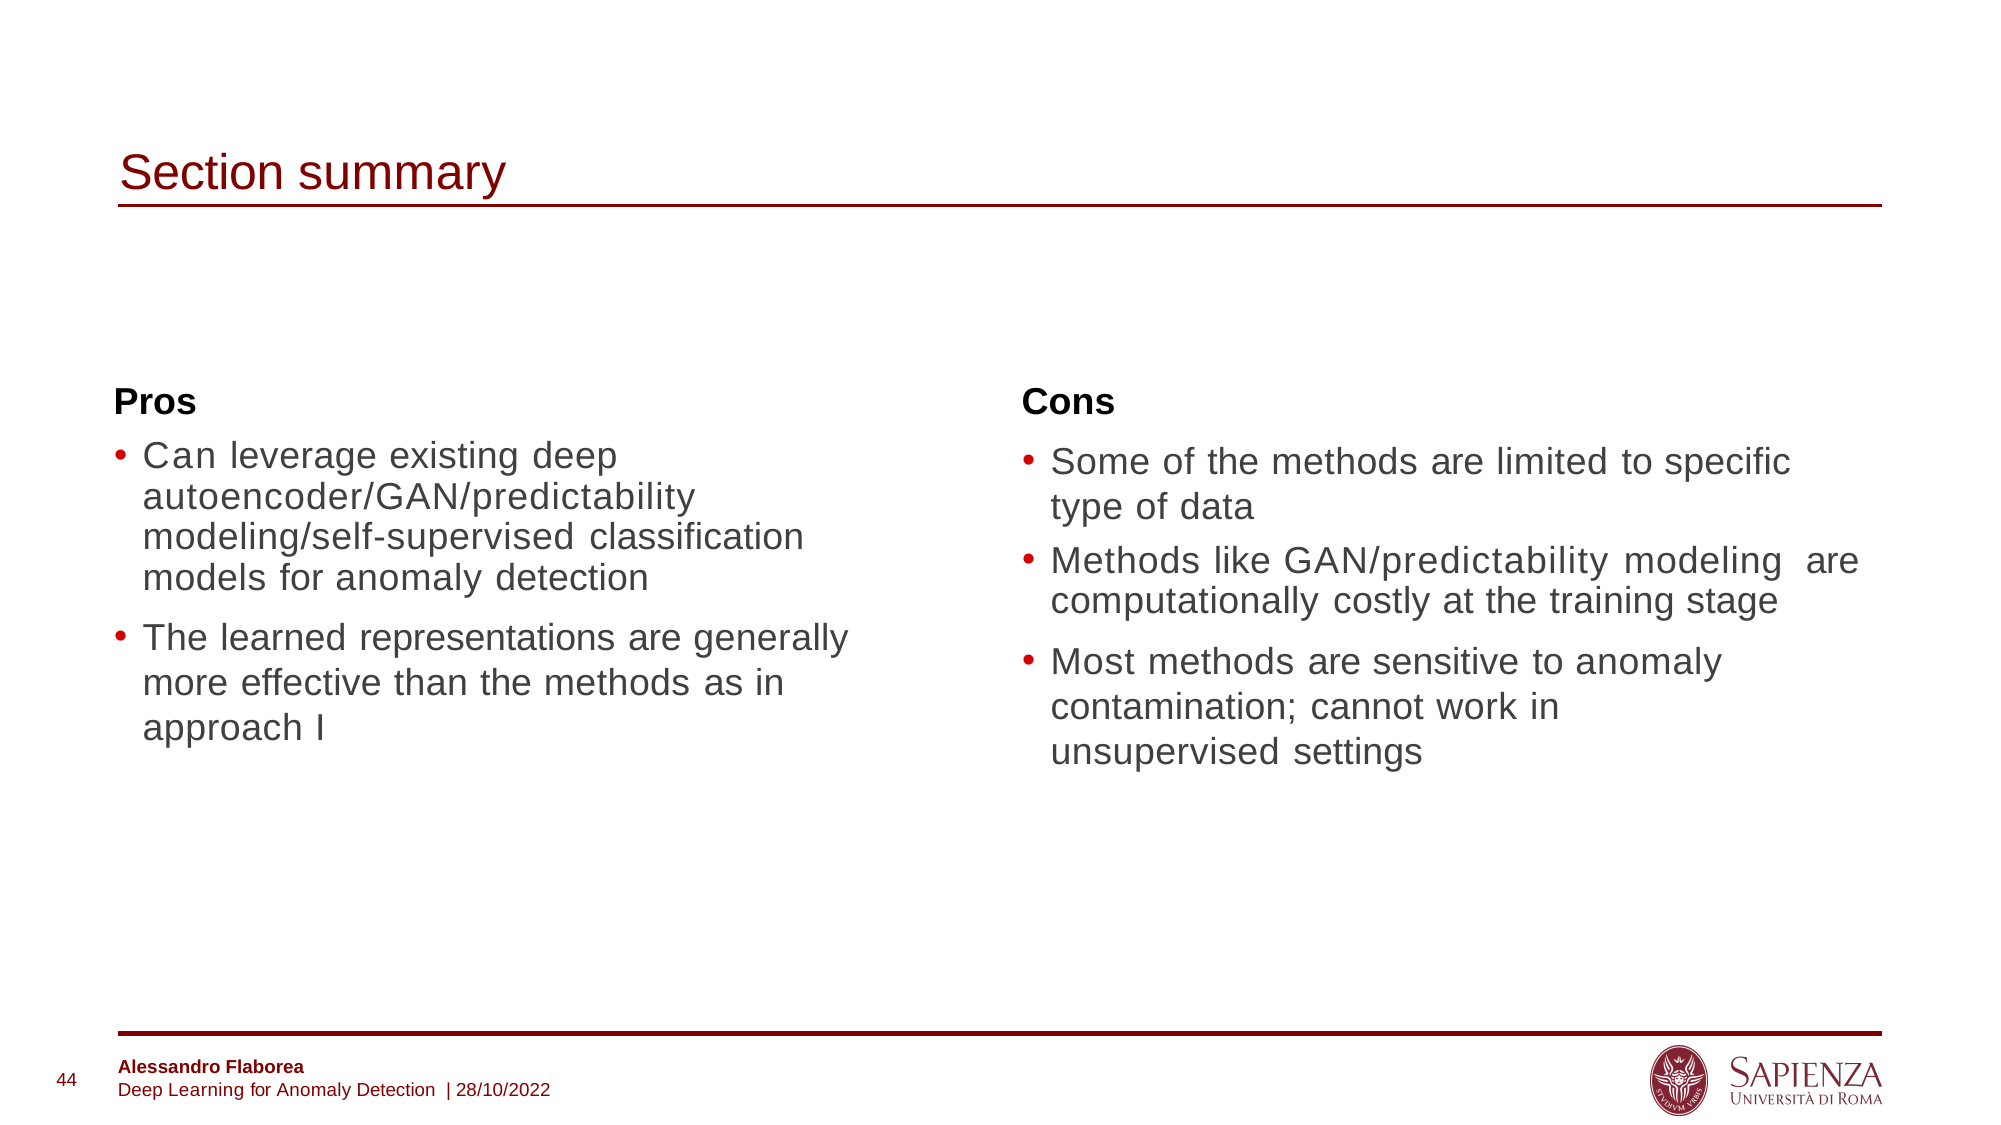

# Section summary
Pros
Can leverage existing deep  autoencoder/GAN/predictability  modeling/self-supervised classification  models for anomaly detection
The learned representations are generally  more effective than the methods as in  approach I
Cons
Some of the methods are limited to specific  type of data
Methods like GAN/predictability modeling  are computationally costly at the training stage
Most methods are sensitive to anomaly  contamination; cannot work in  unsupervised settings
44